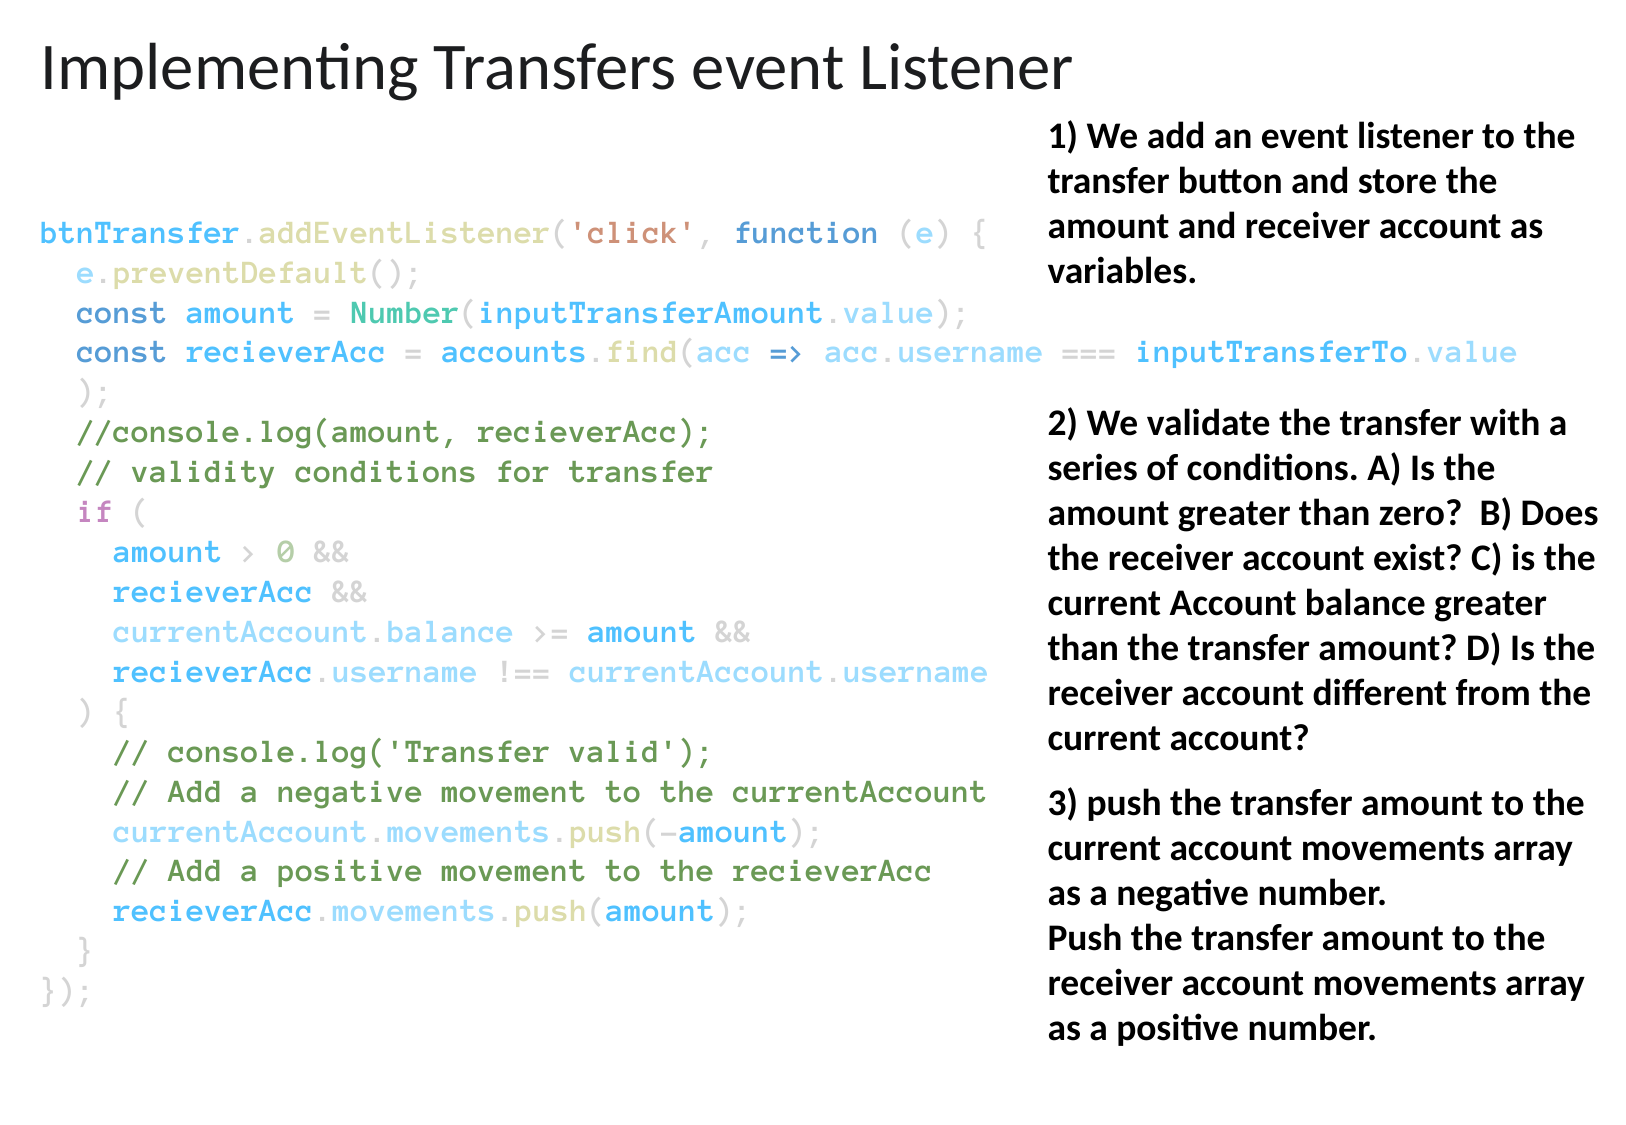

Implementing Transfers event Listener
1) We add an event listener to the transfer button and store the amount and receiver account as variables.
btnTransfer.addEventListener('click', function (e) {
  e.preventDefault();
  const amount = Number(inputTransferAmount.value);
  const recieverAcc = accounts.find(acc => acc.username === inputTransferTo.value
  );
  //console.log(amount, recieverAcc);
  // validity conditions for transfer
  if (
    amount > 0 &&
    recieverAcc &&
    currentAccount.balance >= amount &&
    recieverAcc.username !== currentAccount.username
  ) {
    // console.log('Transfer valid');
    // Add a negative movement to the currentAccount
    currentAccount.movements.push(-amount);
    // Add a positive movement to the recieverAcc
    recieverAcc.movements.push(amount);
  }
});
2) We validate the transfer with a series of conditions. A) Is the amount greater than zero?  B) Does the receiver account exist? C) is the current Account balance greater than the transfer amount? D) Is the receiver account different from the current account?
3) push the transfer amount to the current account movements array as a negative number.
Push the transfer amount to the receiver account movements array as a positive number.